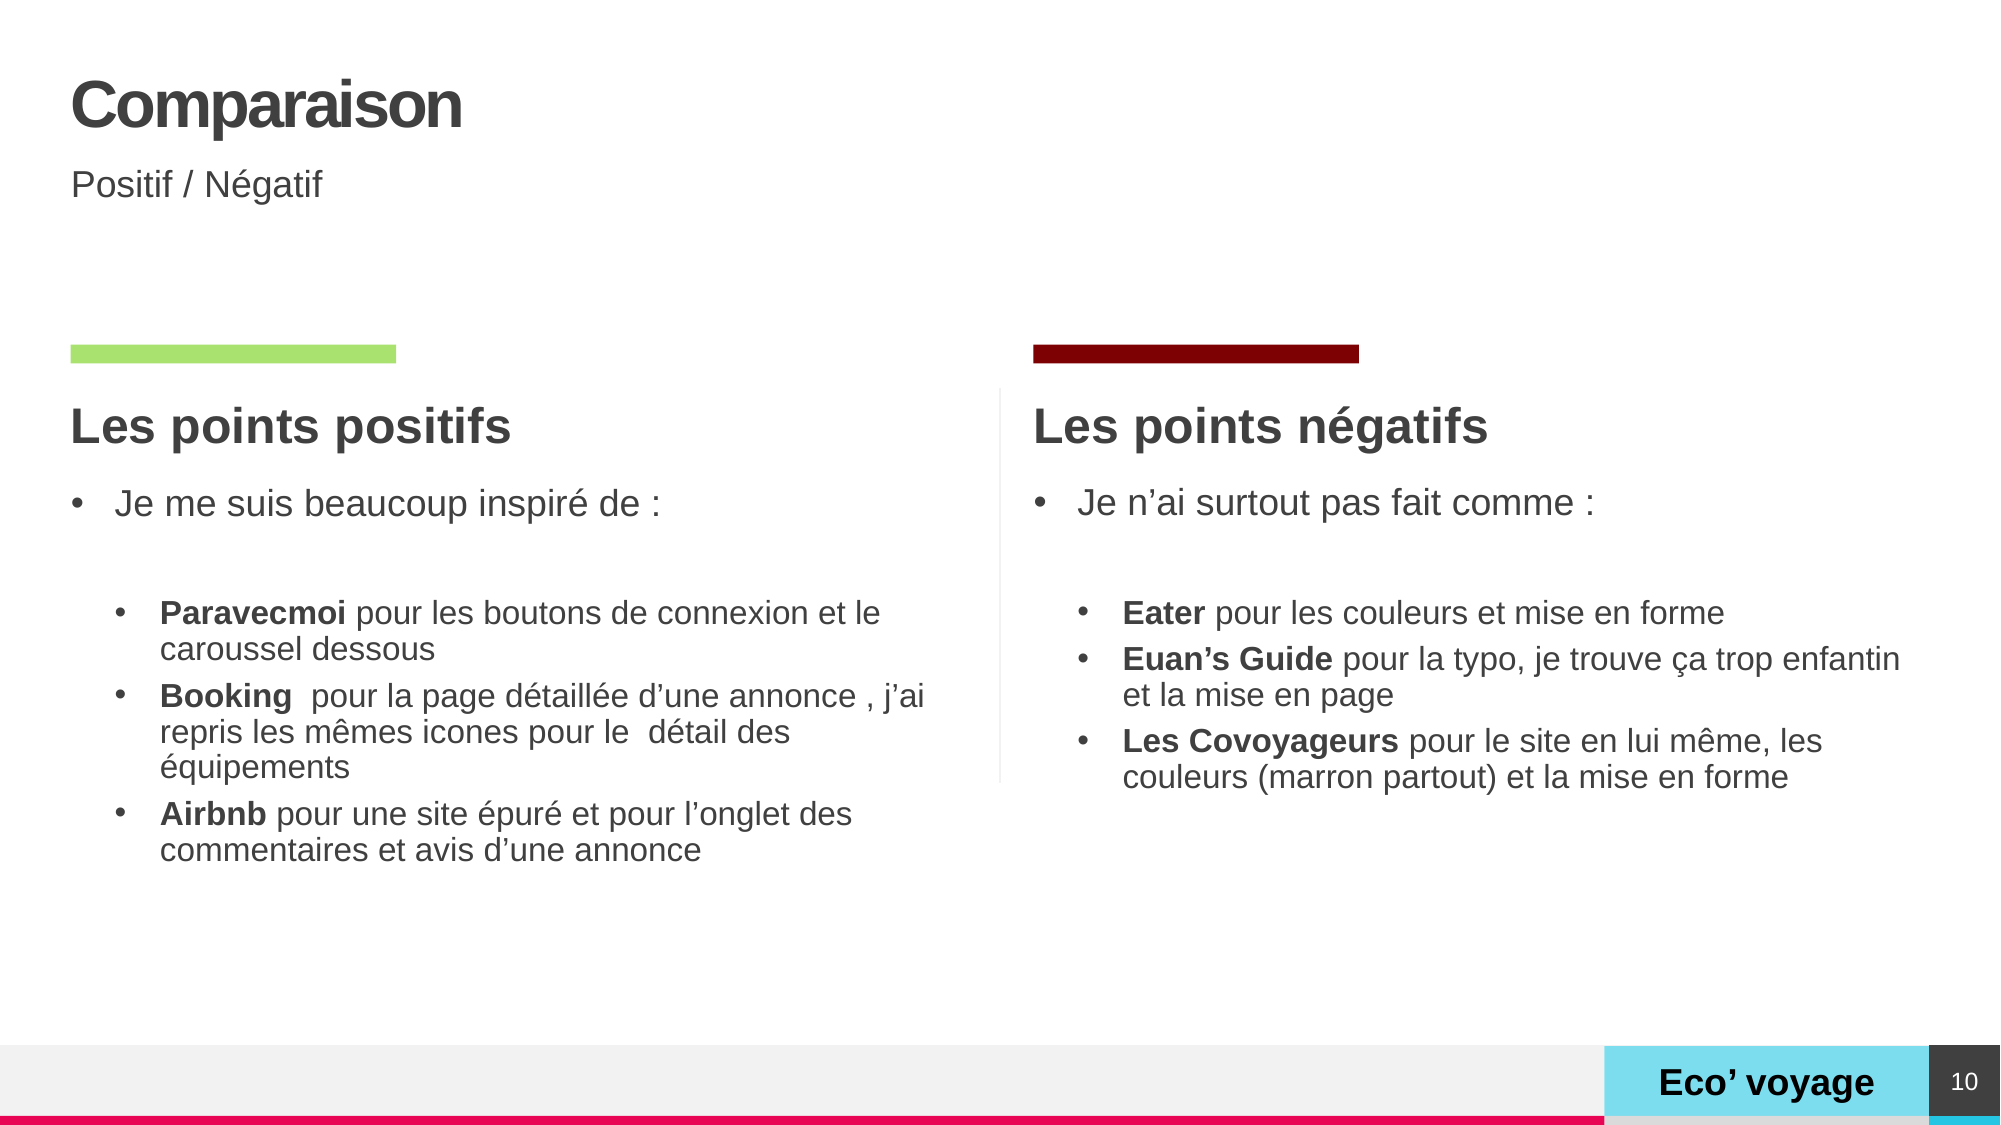

# Comparaison
Positif / Négatif

Les points positifs
Les points négatifs
Je n’ai surtout pas fait comme :

Eater pour les couleurs et mise en forme
Euan’s Guide pour la typo, je trouve ça trop enfantin et la mise en page
Les Covoyageurs pour le site en lui même, les couleurs (marron partout) et la mise en forme
Je me suis beaucoup inspiré de :

Paravecmoi pour les boutons de connexion et le caroussel dessous
Booking  pour la page détaillée d’une annonce , j’ai repris les mêmes icones pour le  détail des équipements
Airbnb pour une site épuré et pour l’onglet des  commentaires et avis d’une annonce

10